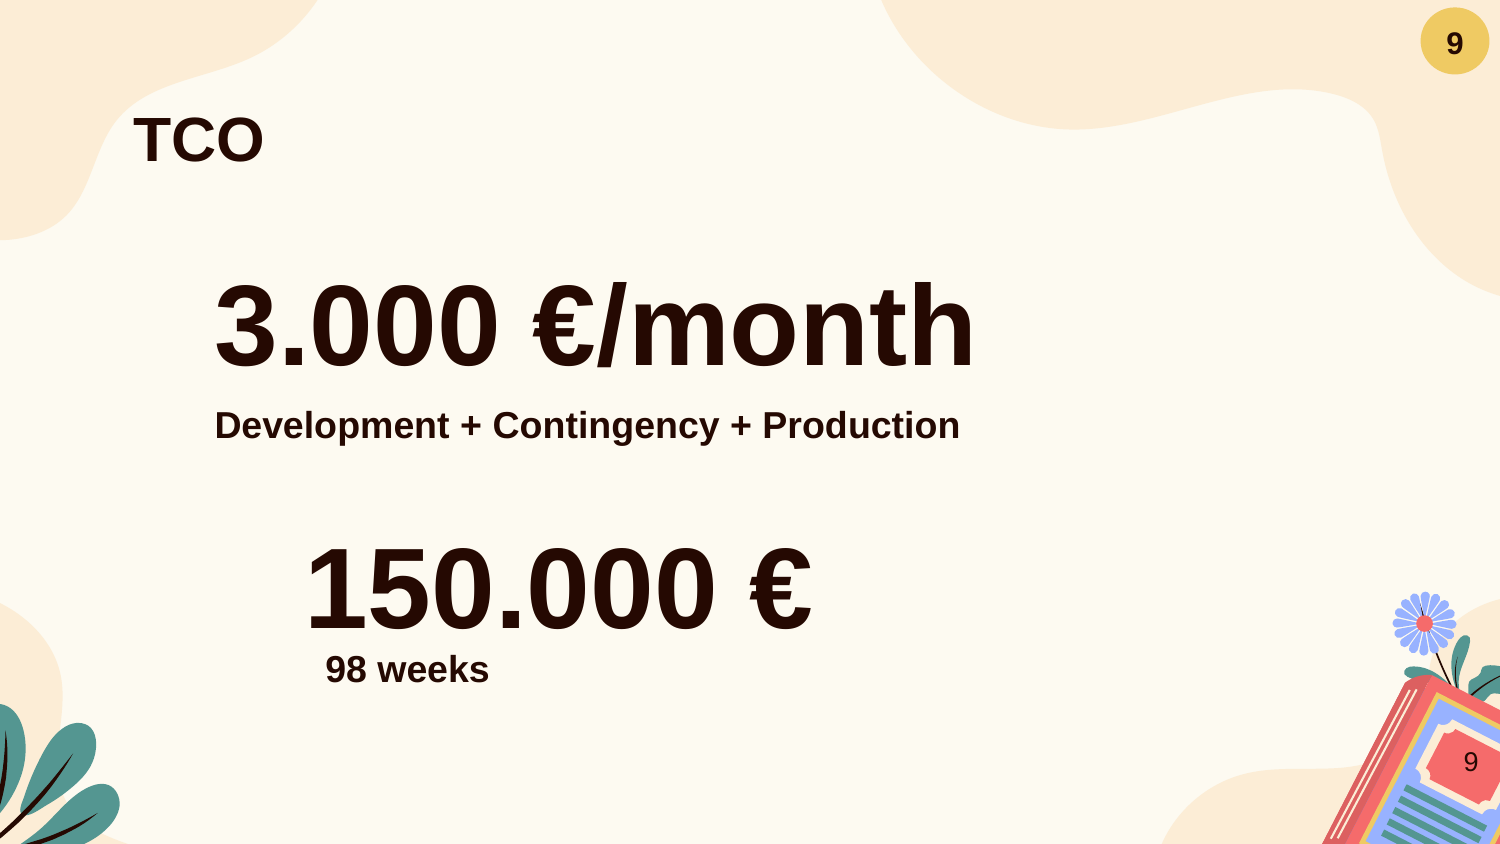

9
# TCO
3.000 €/month
Development + Contingency + Production
150.000 €
98 weeks
9